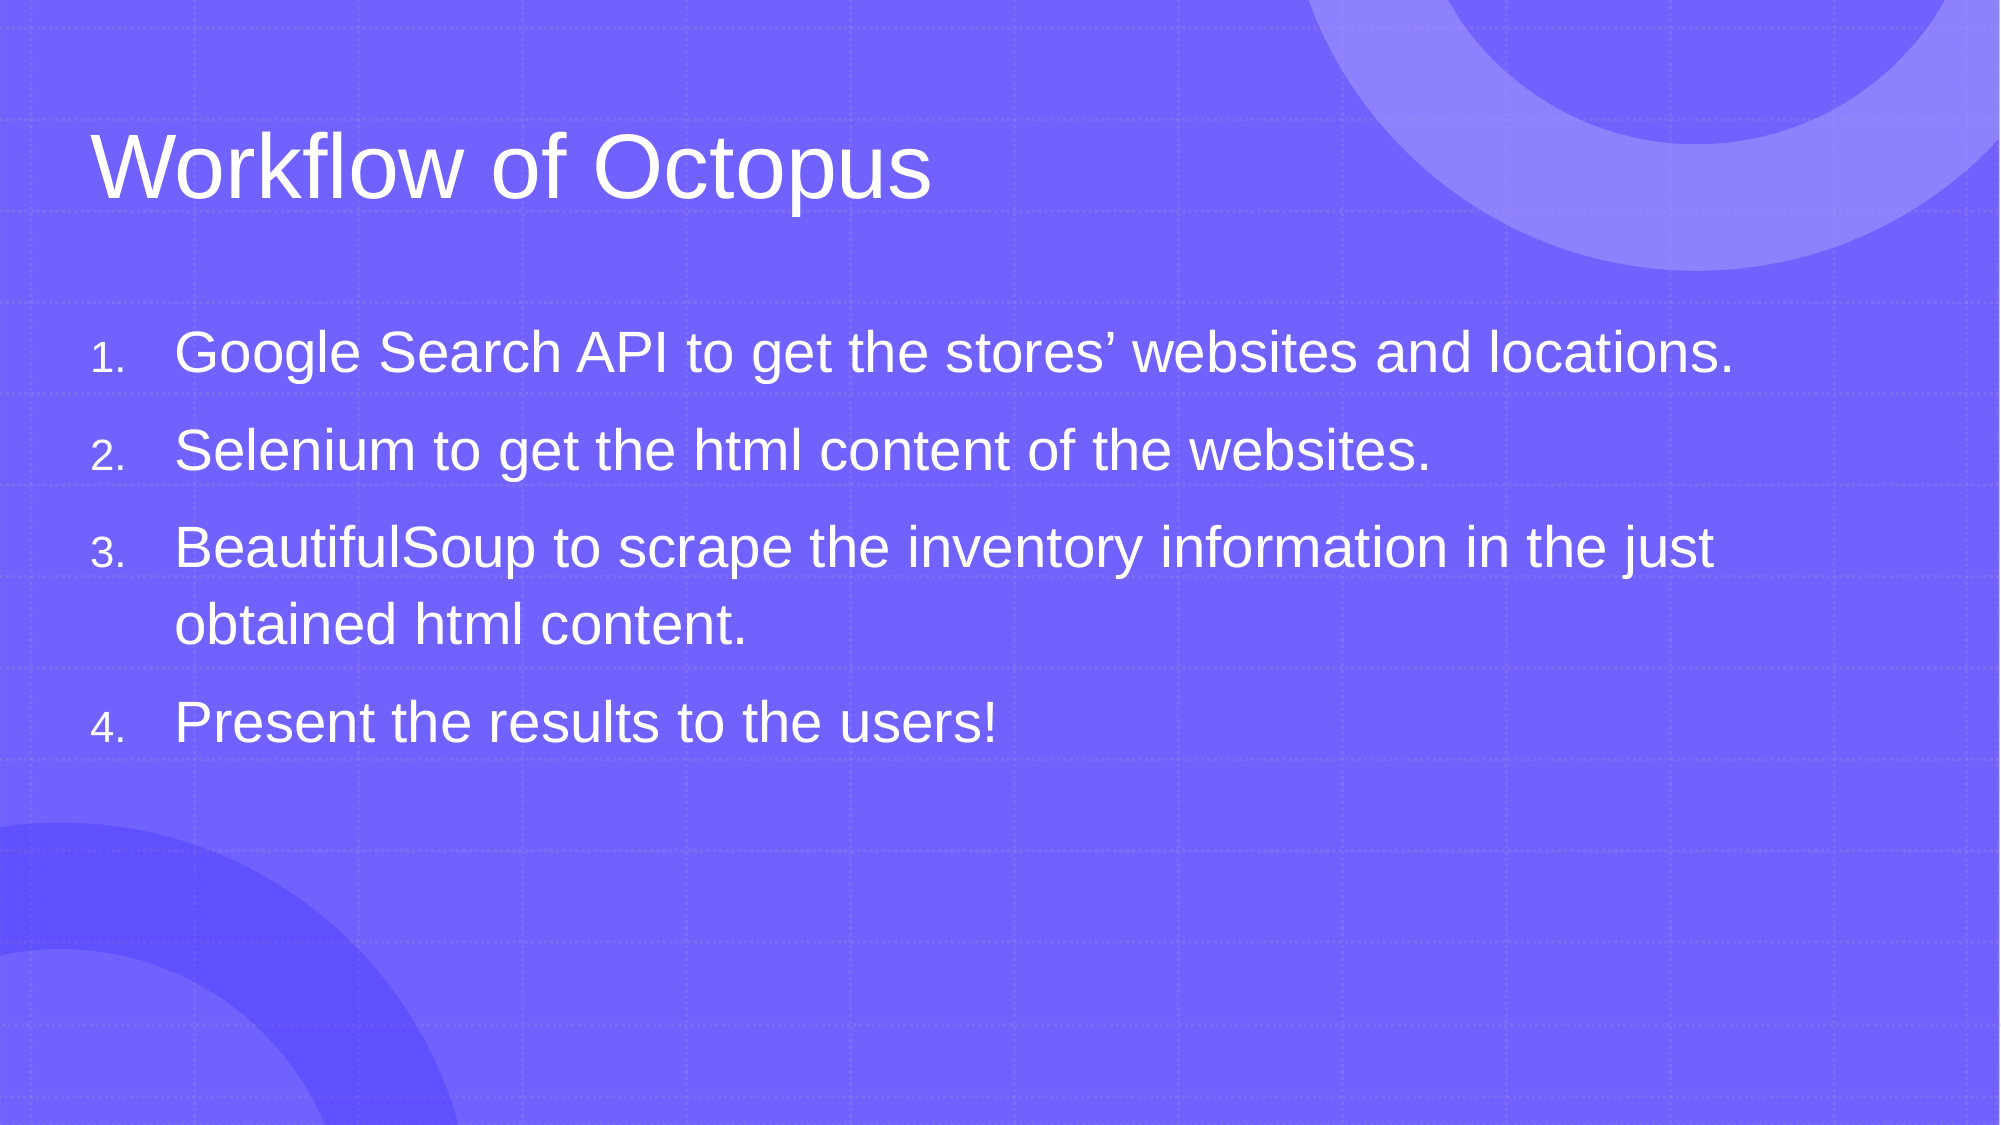

# Workflow of Octopus
Google Search API to get the stores’ websites and locations.
Selenium to get the html content of the websites.
BeautifulSoup to scrape the inventory information in the just obtained html content.
Present the results to the users!